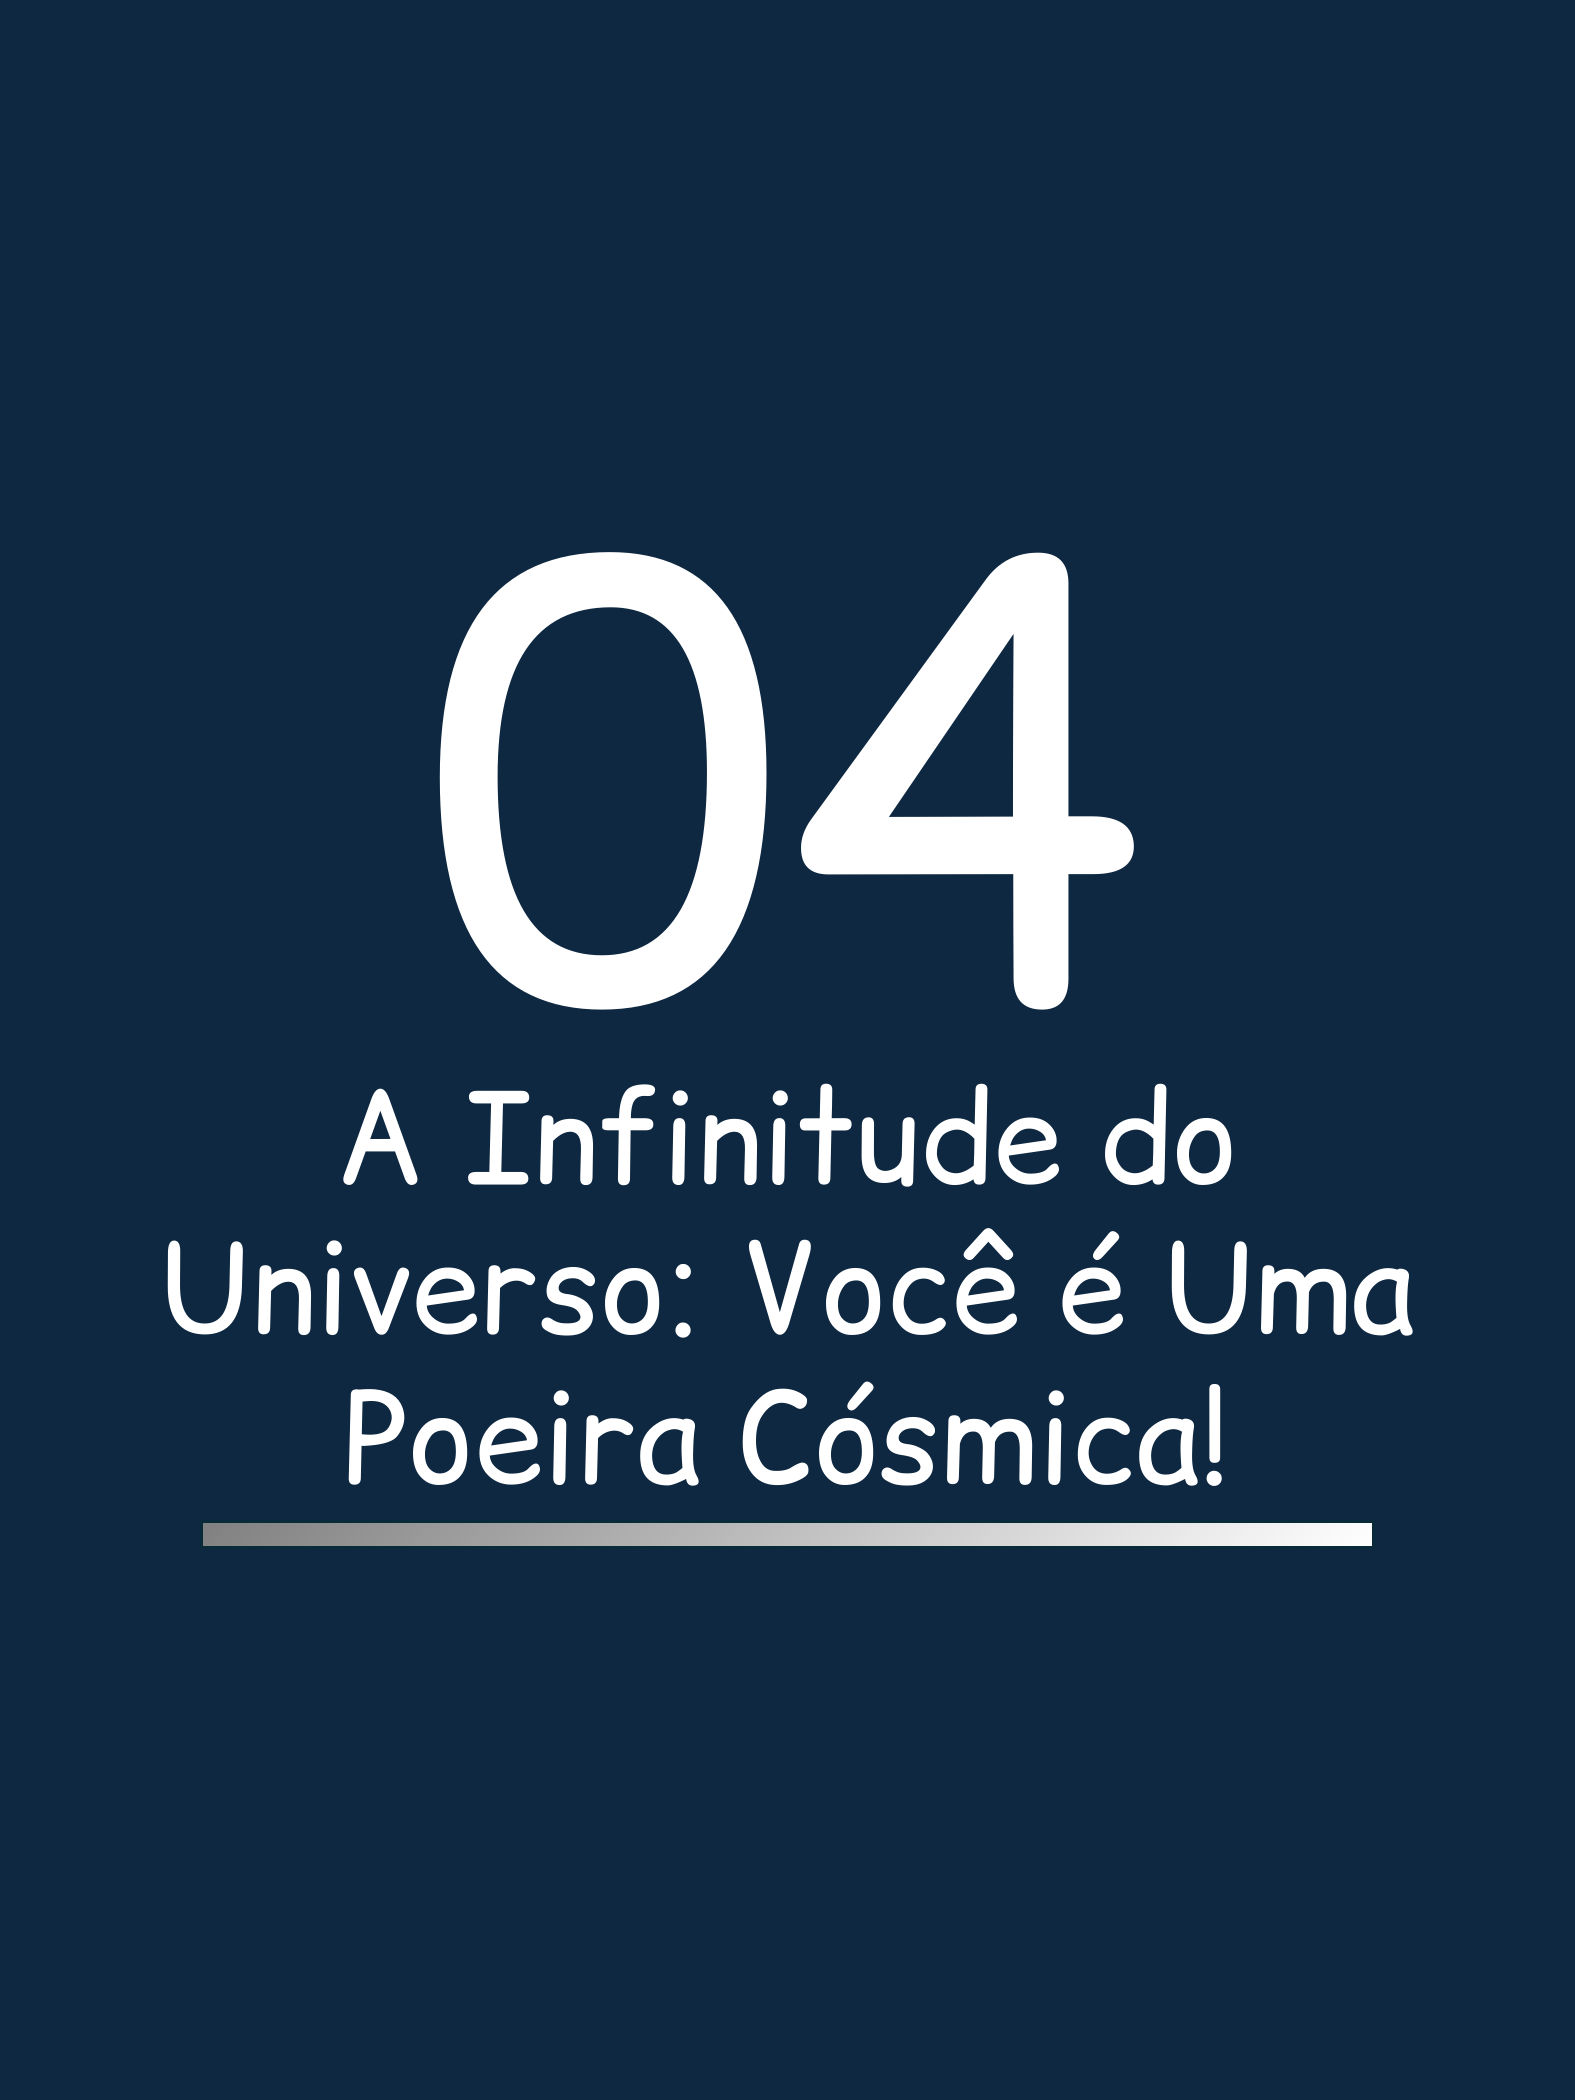

04

A Infinitude do Universo: Você é Uma Poeira Cósmica!

Colorindo e conhecendo o cosmos - Rivonaldo Filho
12